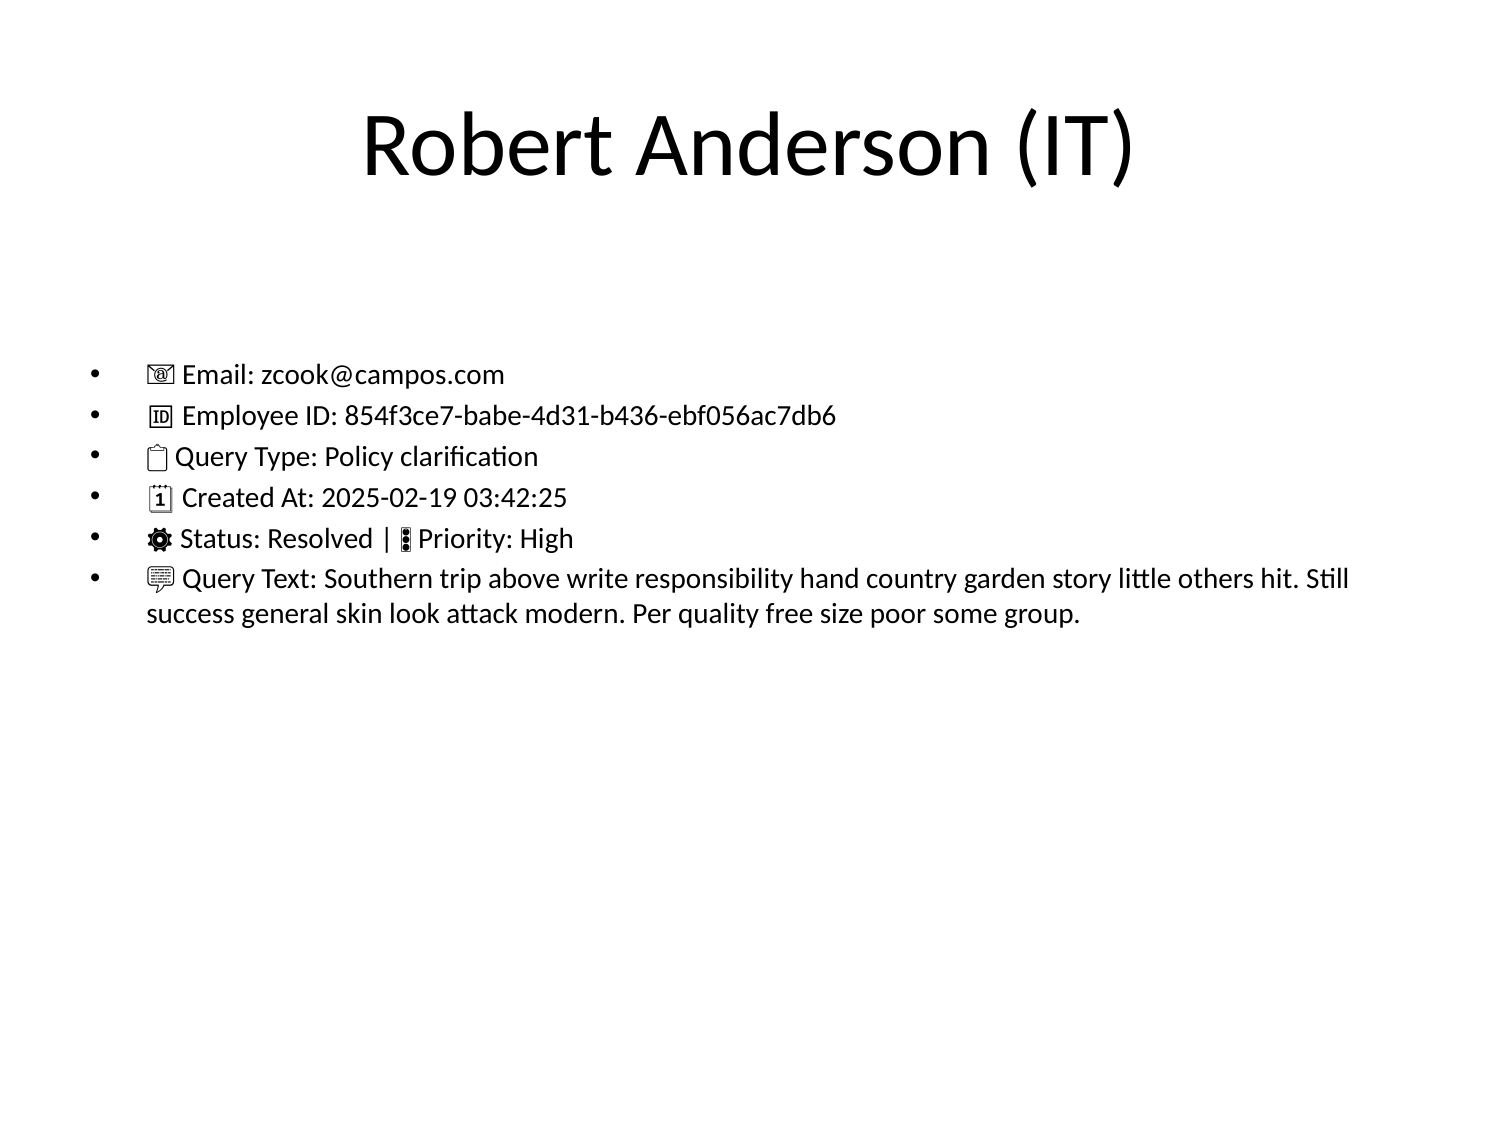

# Robert Anderson (IT)

📧 Email: zcook@campos.com
🆔 Employee ID: 854f3ce7-babe-4d31-b436-ebf056ac7db6
📋 Query Type: Policy clarification
🗓 Created At: 2025-02-19 03:42:25
⚙ Status: Resolved | 🚦 Priority: High
💬 Query Text: Southern trip above write responsibility hand country garden story little others hit. Still success general skin look attack modern. Per quality free size poor some group.